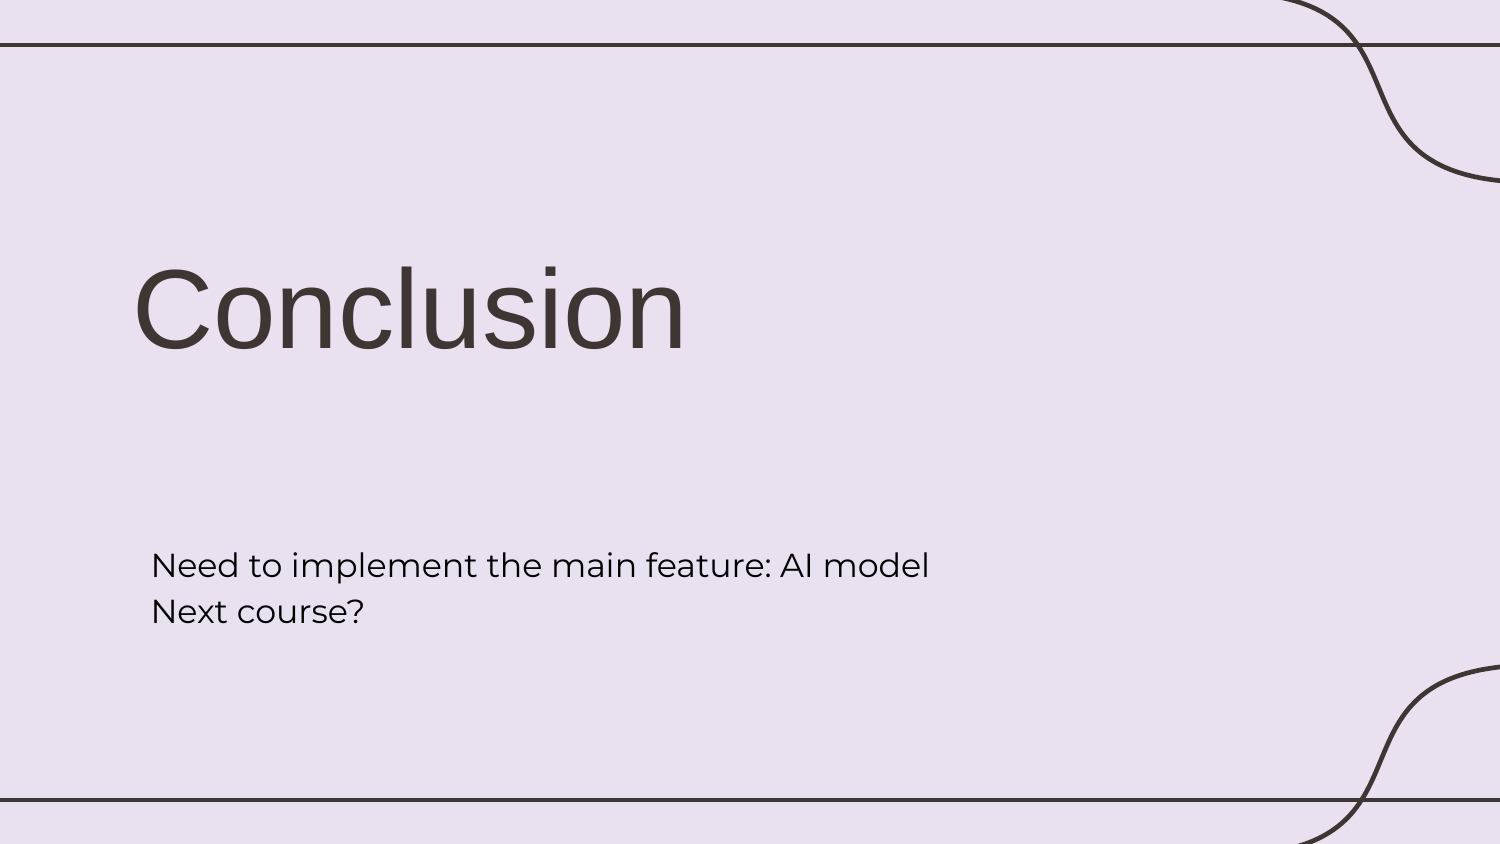

# Conclusion
Need to implement the main feature: AI model
Next course?